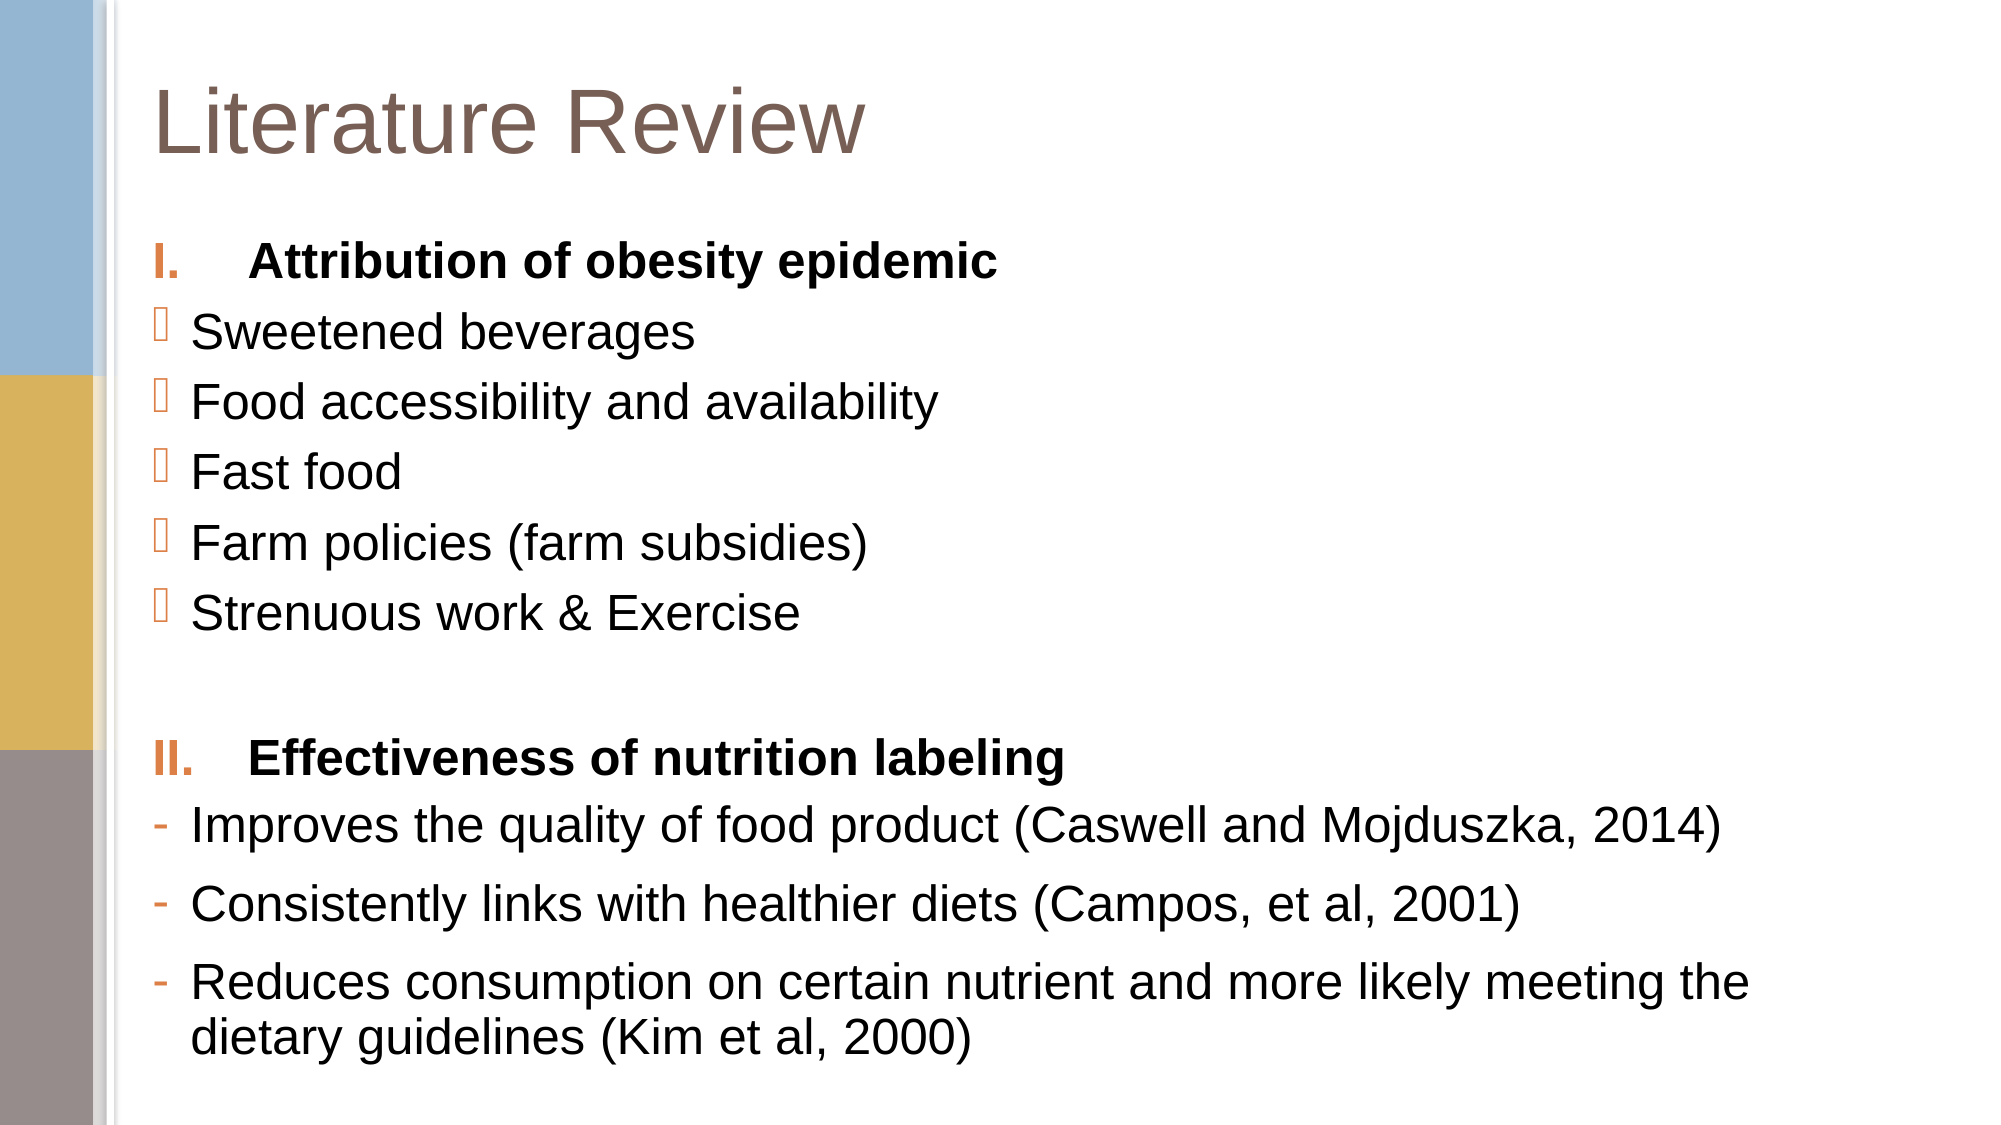

# Literature Review
Attribution of obesity epidemic
Sweetened beverages
Food accessibility and availability
Fast food
Farm policies (farm subsidies)
Strenuous work & Exercise

Effectiveness of nutrition labeling
Improves the quality of food product (Caswell and Mojduszka, 2014)
Consistently links with healthier diets (Campos, et al, 2001)
Reduces consumption on certain nutrient and more likely meeting the dietary guidelines (Kim et al, 2000)